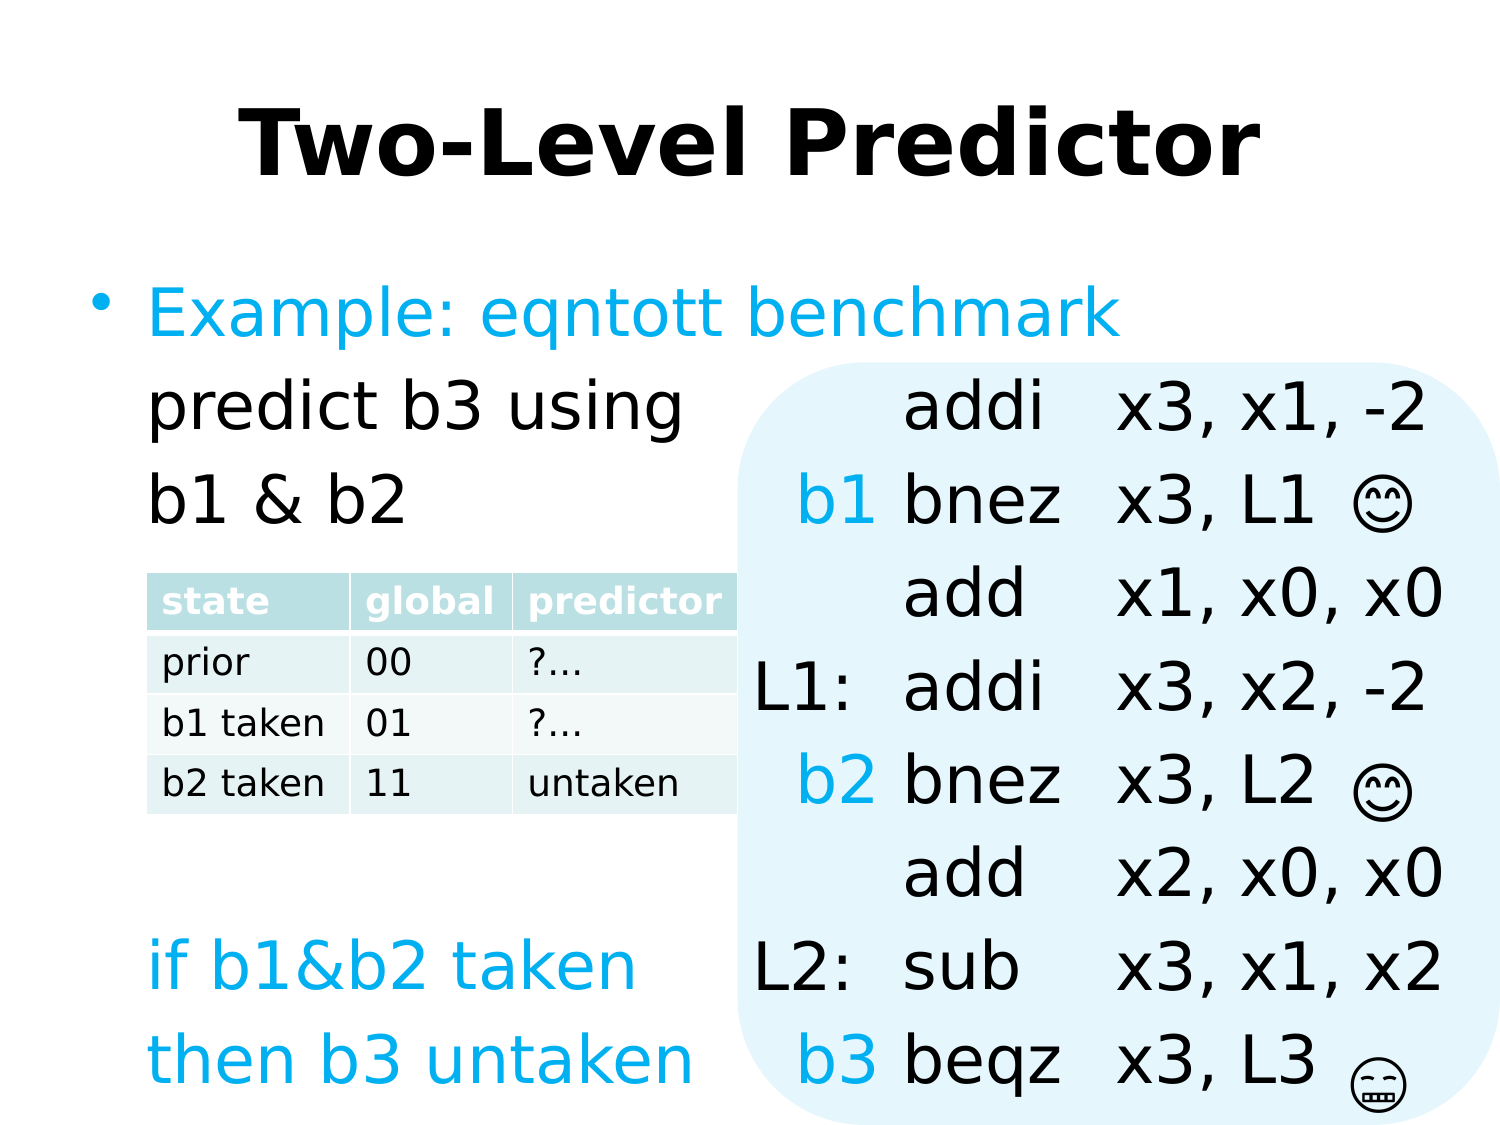

# Two-Level Predictor
Example: eqntott benchmark
	predict b3 using
	b1 & b2

	if b1&b2 taken
	then b3 untaken

addi
bnez
add
addi
bnez
add
sub
beqz

  b1

L1:
  b2

L2:
  b3

x3, x1, -2
x3, L1
x1, x0, x0
x3, x2, -2
x3, L2
x2, x0, x0
x3, x1, x2
x3, L3

😊

| state | global | predictor |
| --- | --- | --- |
| prior | 00 | ?... |
| b1 taken | 01 | ?... |
| b2 taken | 11 | untaken |
😊

😬